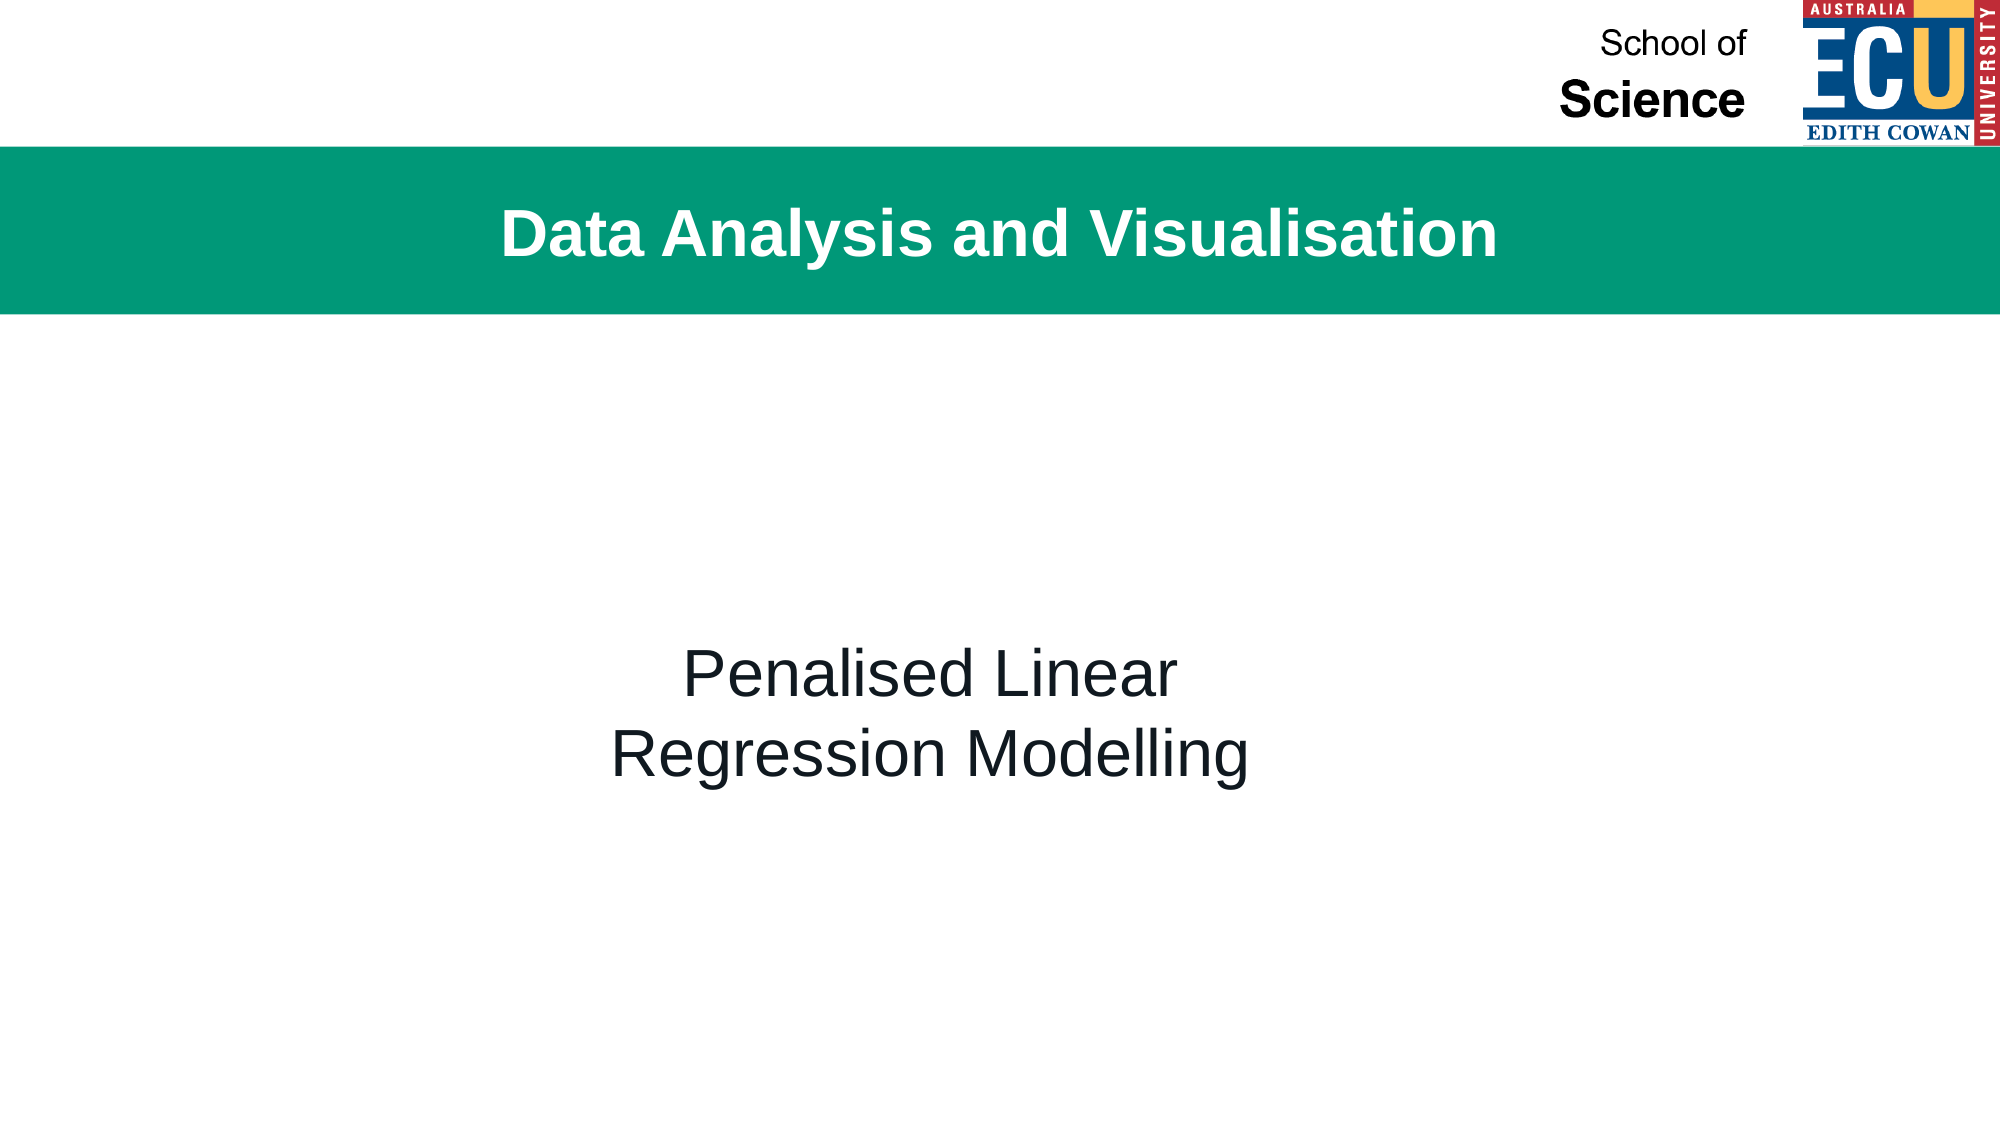

# Data Analysis and Visualisation
Penalised Linear Regression Modelling